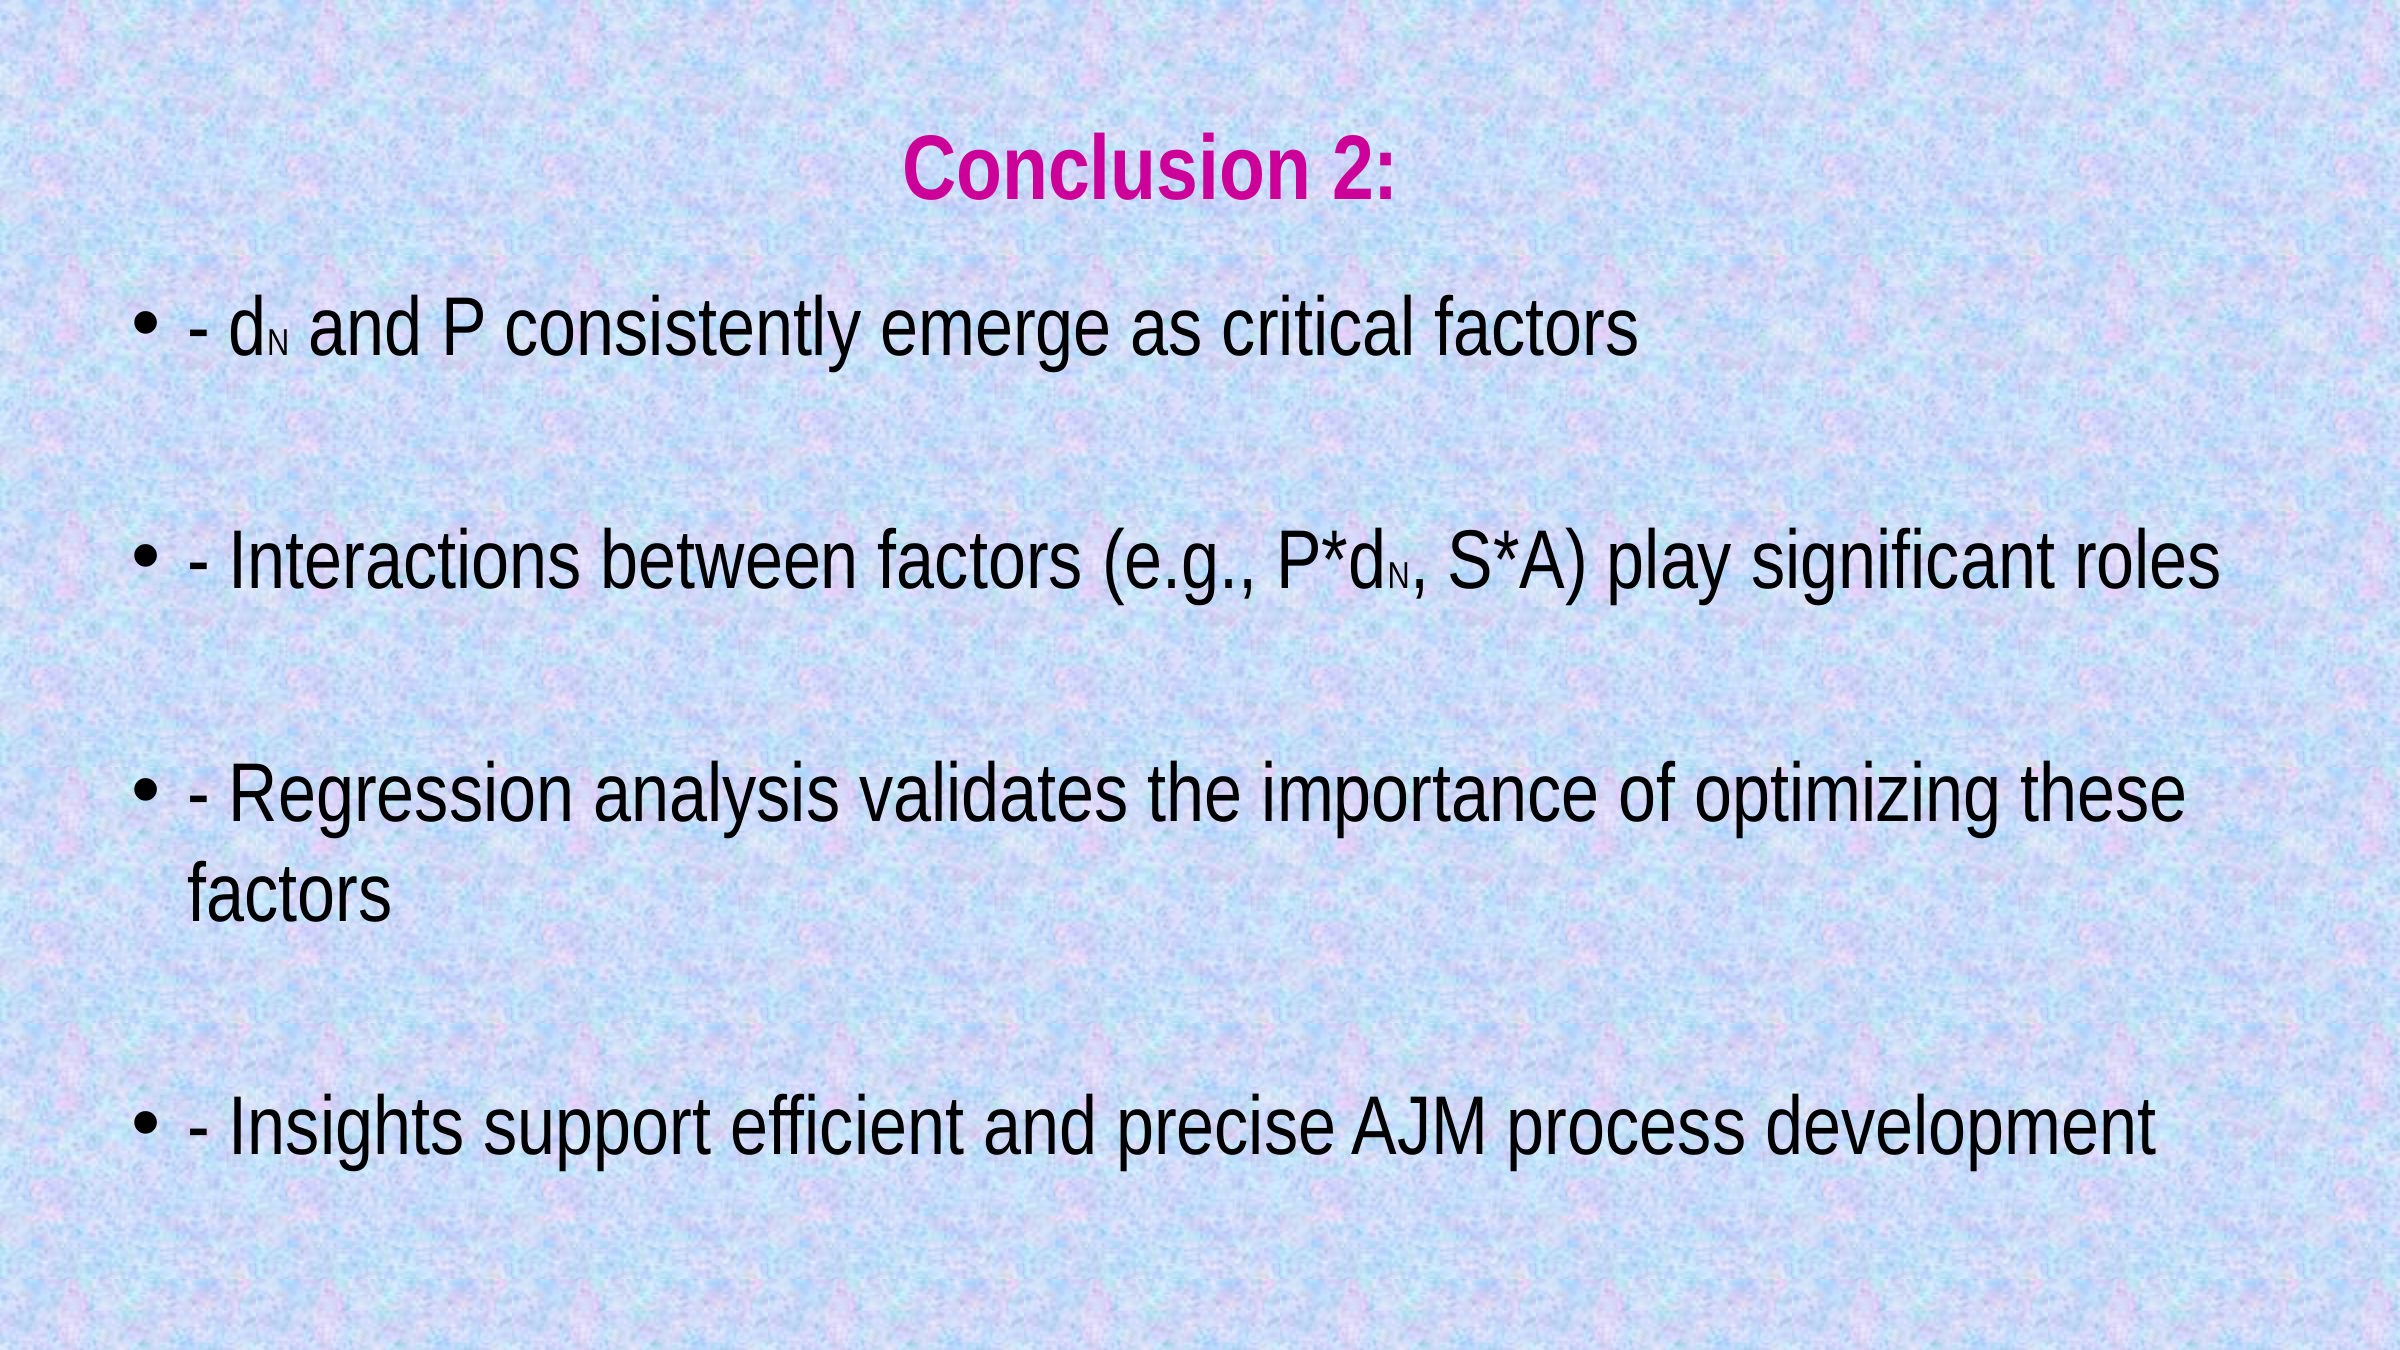

#
Conclusion 2:
- dN and P consistently emerge as critical factors

- Interactions between factors (e.g., P*dN, S*A) play significant roles

- Regression analysis validates the importance of optimizing these factors

- Insights support efficient and precise AJM process development